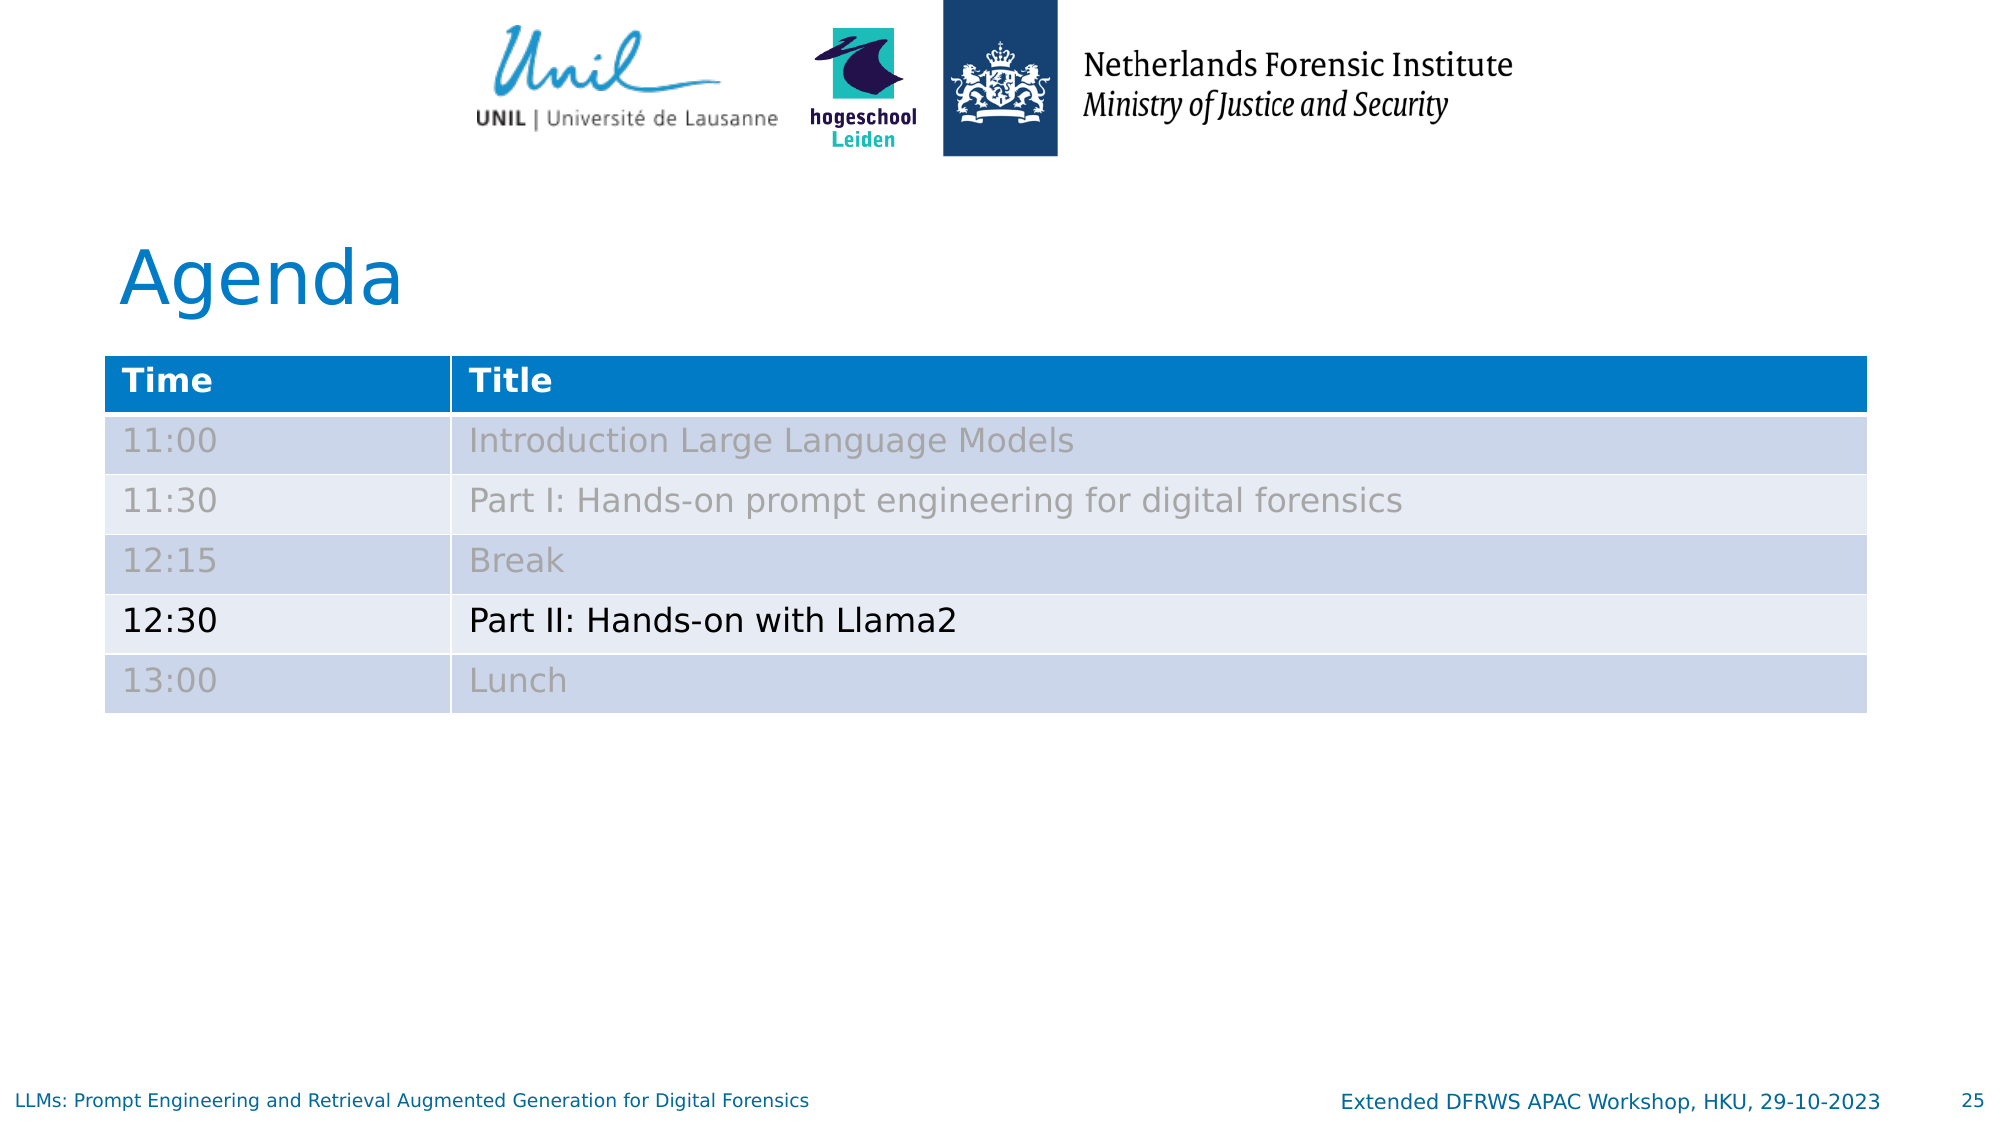

# Agenda
| Time | Title |
| --- | --- |
| 11:00 | Introduction Large Language Models |
| 11:30 | Part I: Hands-on prompt engineering for digital forensics |
| 12:15 | Break |
| 12:30 | Part II: Hands-on with Llama2 |
| 13:00 | Lunch |
LLMs: Prompt Engineering and Retrieval Augmented Generation for Digital Forensics
Extended DFRWS APAC Workshop, HKU, 29-10-2023
25